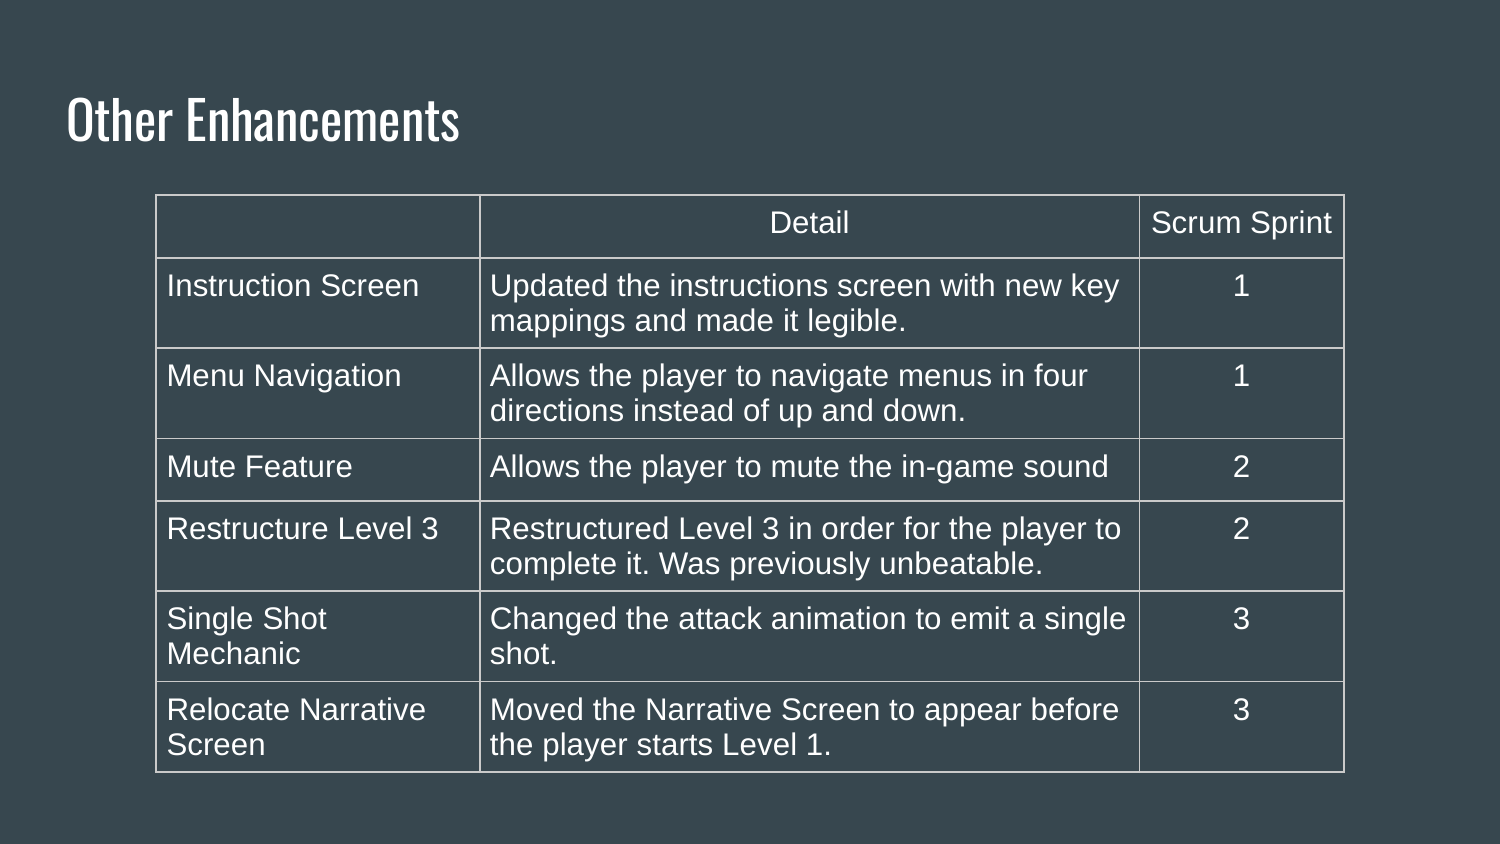

# Other Enhancements
|  | Detail | Scrum Sprint |
| --- | --- | --- |
| Instruction Screen | Updated the instructions screen with new key mappings and made it legible. | 1 |
| Menu Navigation | Allows the player to navigate menus in four directions instead of up and down. | 1 |
| Mute Feature | Allows the player to mute the in-game sound | 2 |
| Restructure Level 3 | Restructured Level 3 in order for the player to complete it. Was previously unbeatable. | 2 |
| Single Shot Mechanic | Changed the attack animation to emit a single shot. | 3 |
| Relocate Narrative Screen | Moved the Narrative Screen to appear before the player starts Level 1. | 3 |